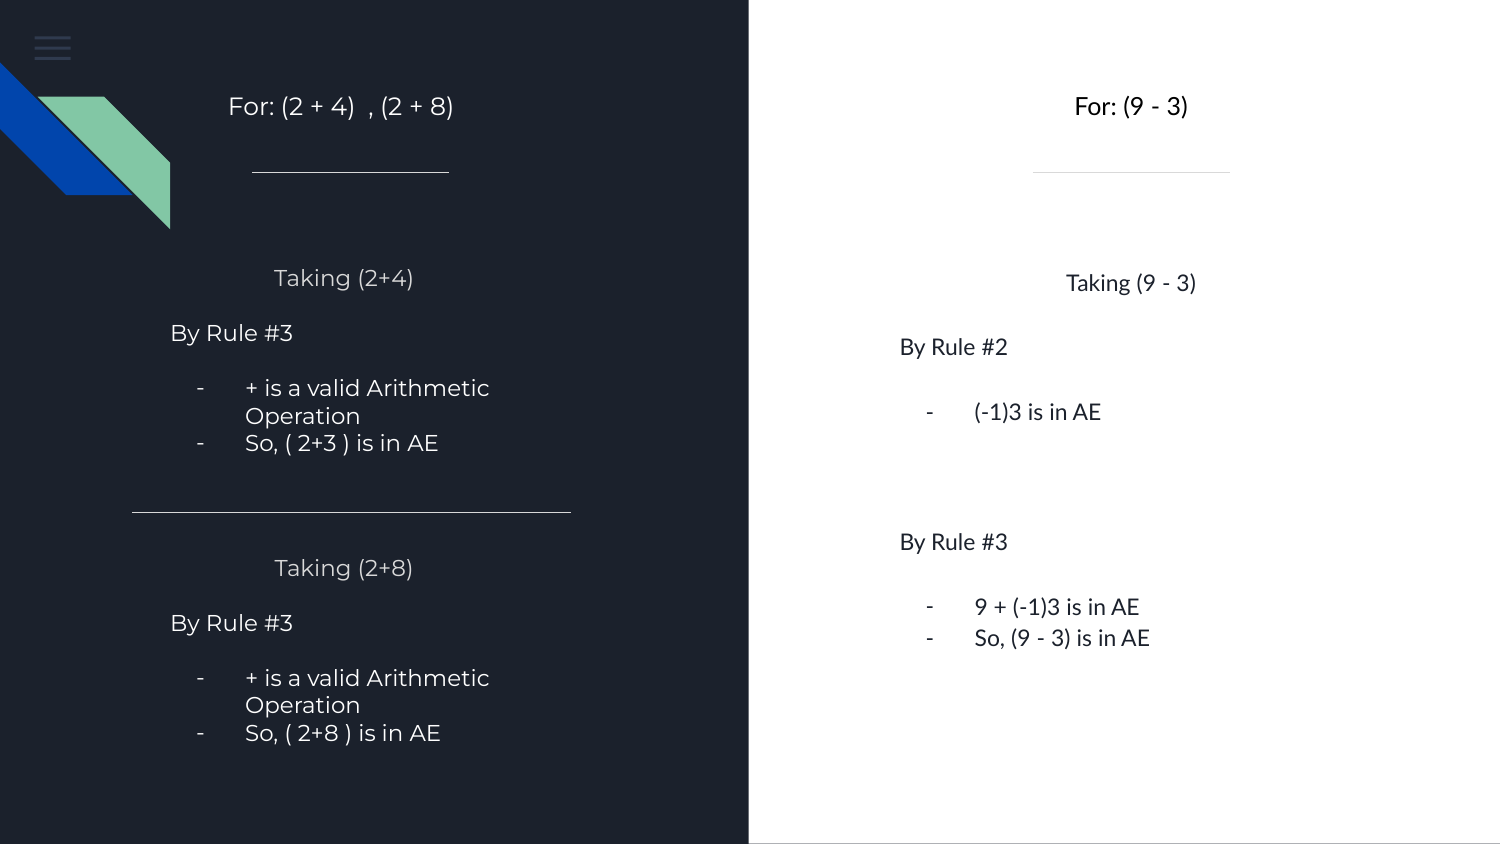

For: (2 + 4)  , (2 + 8)
For: (9 - 3)
# Taking (2+4)

By Rule #3

+ is a valid Arithmetic Operation
So, ( 2+3 ) is in AE
Taking (9 - 3)
By Rule #2
(-1)3 is in AE

By Rule #3
9 + (-1)3 is in AE
So, (9 - 3) is in AE
Taking (2+8)

By Rule #3

+ is a valid Arithmetic Operation
So, ( 2+8 ) is in AE